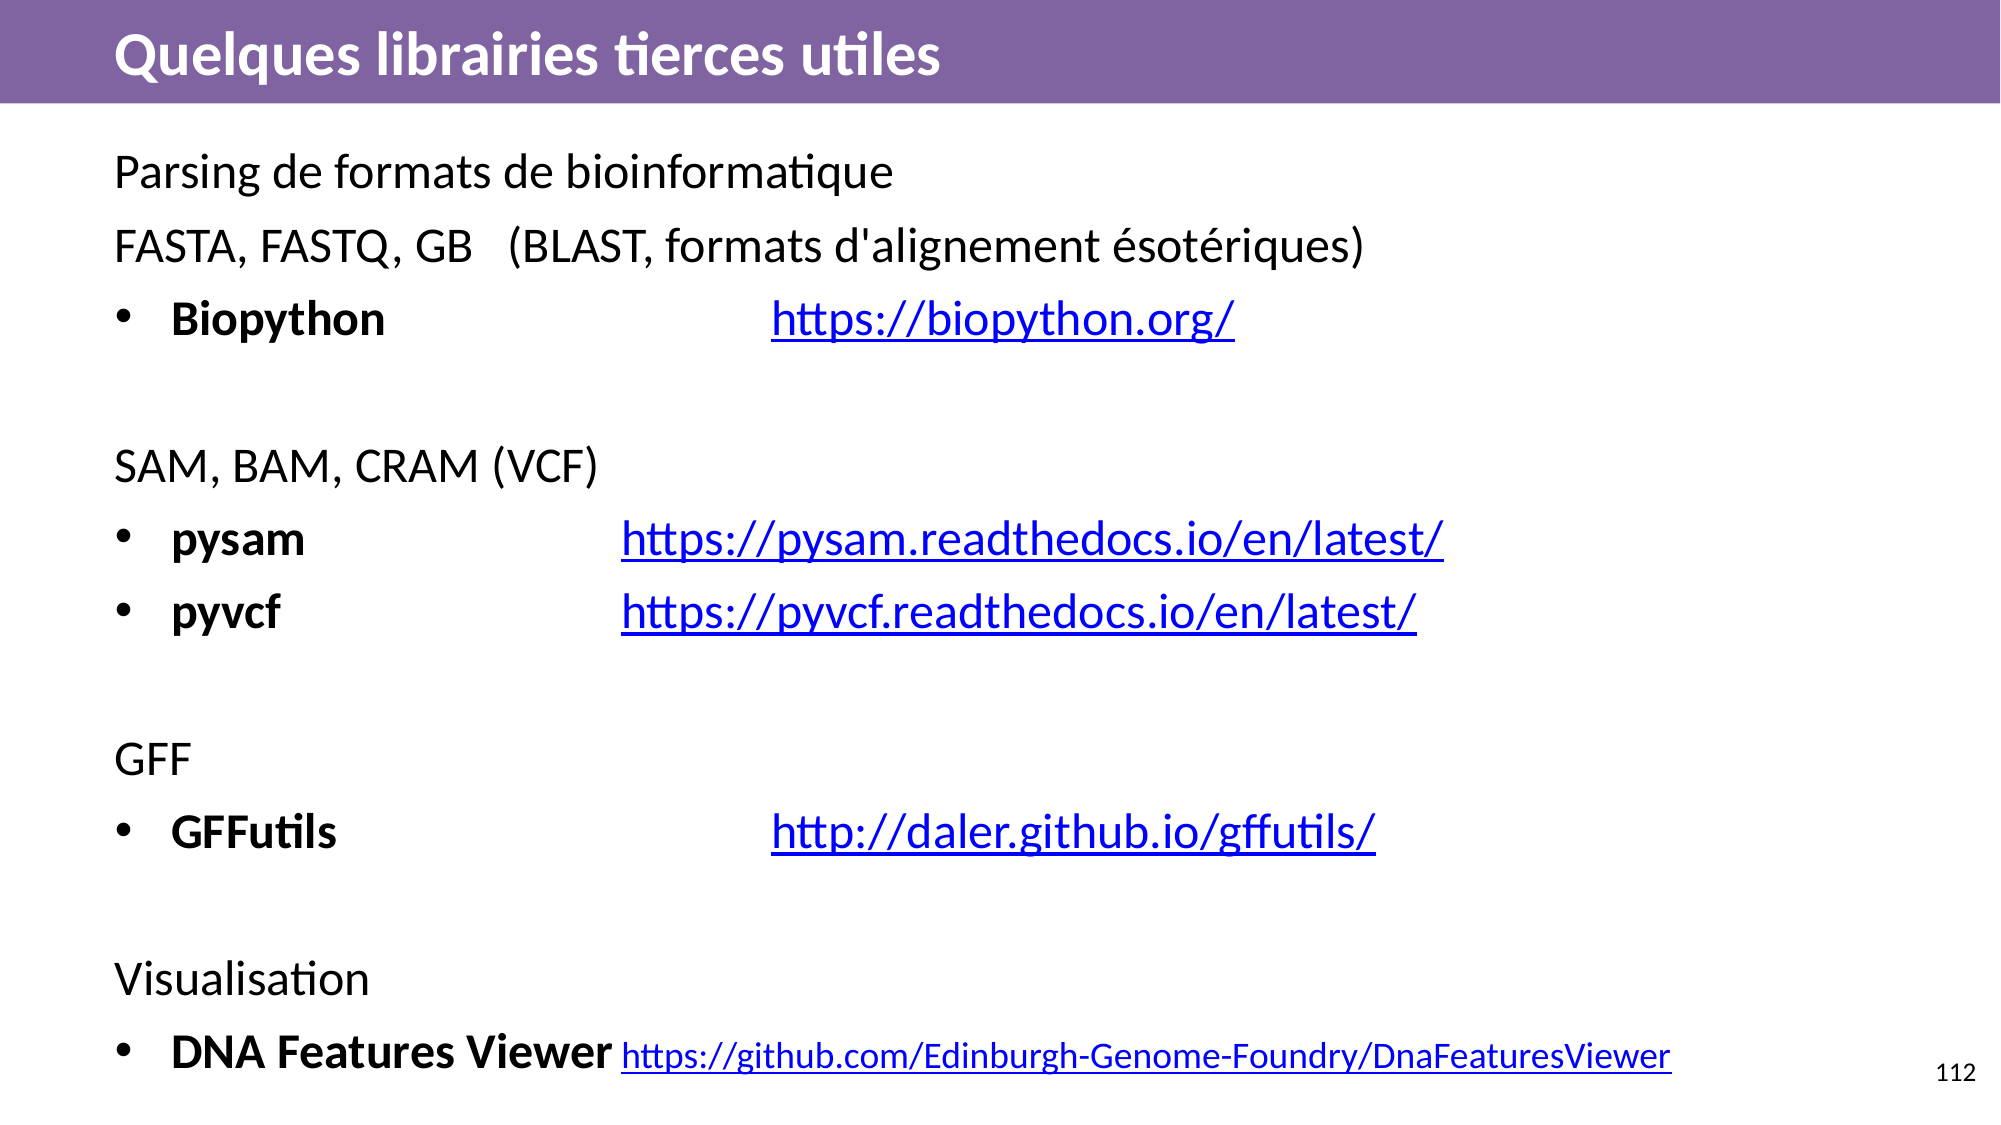

# Quelques librairies tierces utiles
Parsing de formats de bioinformatique
FASTA, FASTQ, GB   (BLAST, formats d'alignement ésotériques)
Biopython			https://biopython.org/

SAM, BAM, CRAM (VCF)
pysam			https://pysam.readthedocs.io/en/latest/
pyvcf			https://pyvcf.readthedocs.io/en/latest/

GFF
GFFutils			http://daler.github.io/gffutils/

Visualisation
DNA Features Viewer	https://github.com/Edinburgh-Genome-Foundry/DnaFeaturesViewer

112